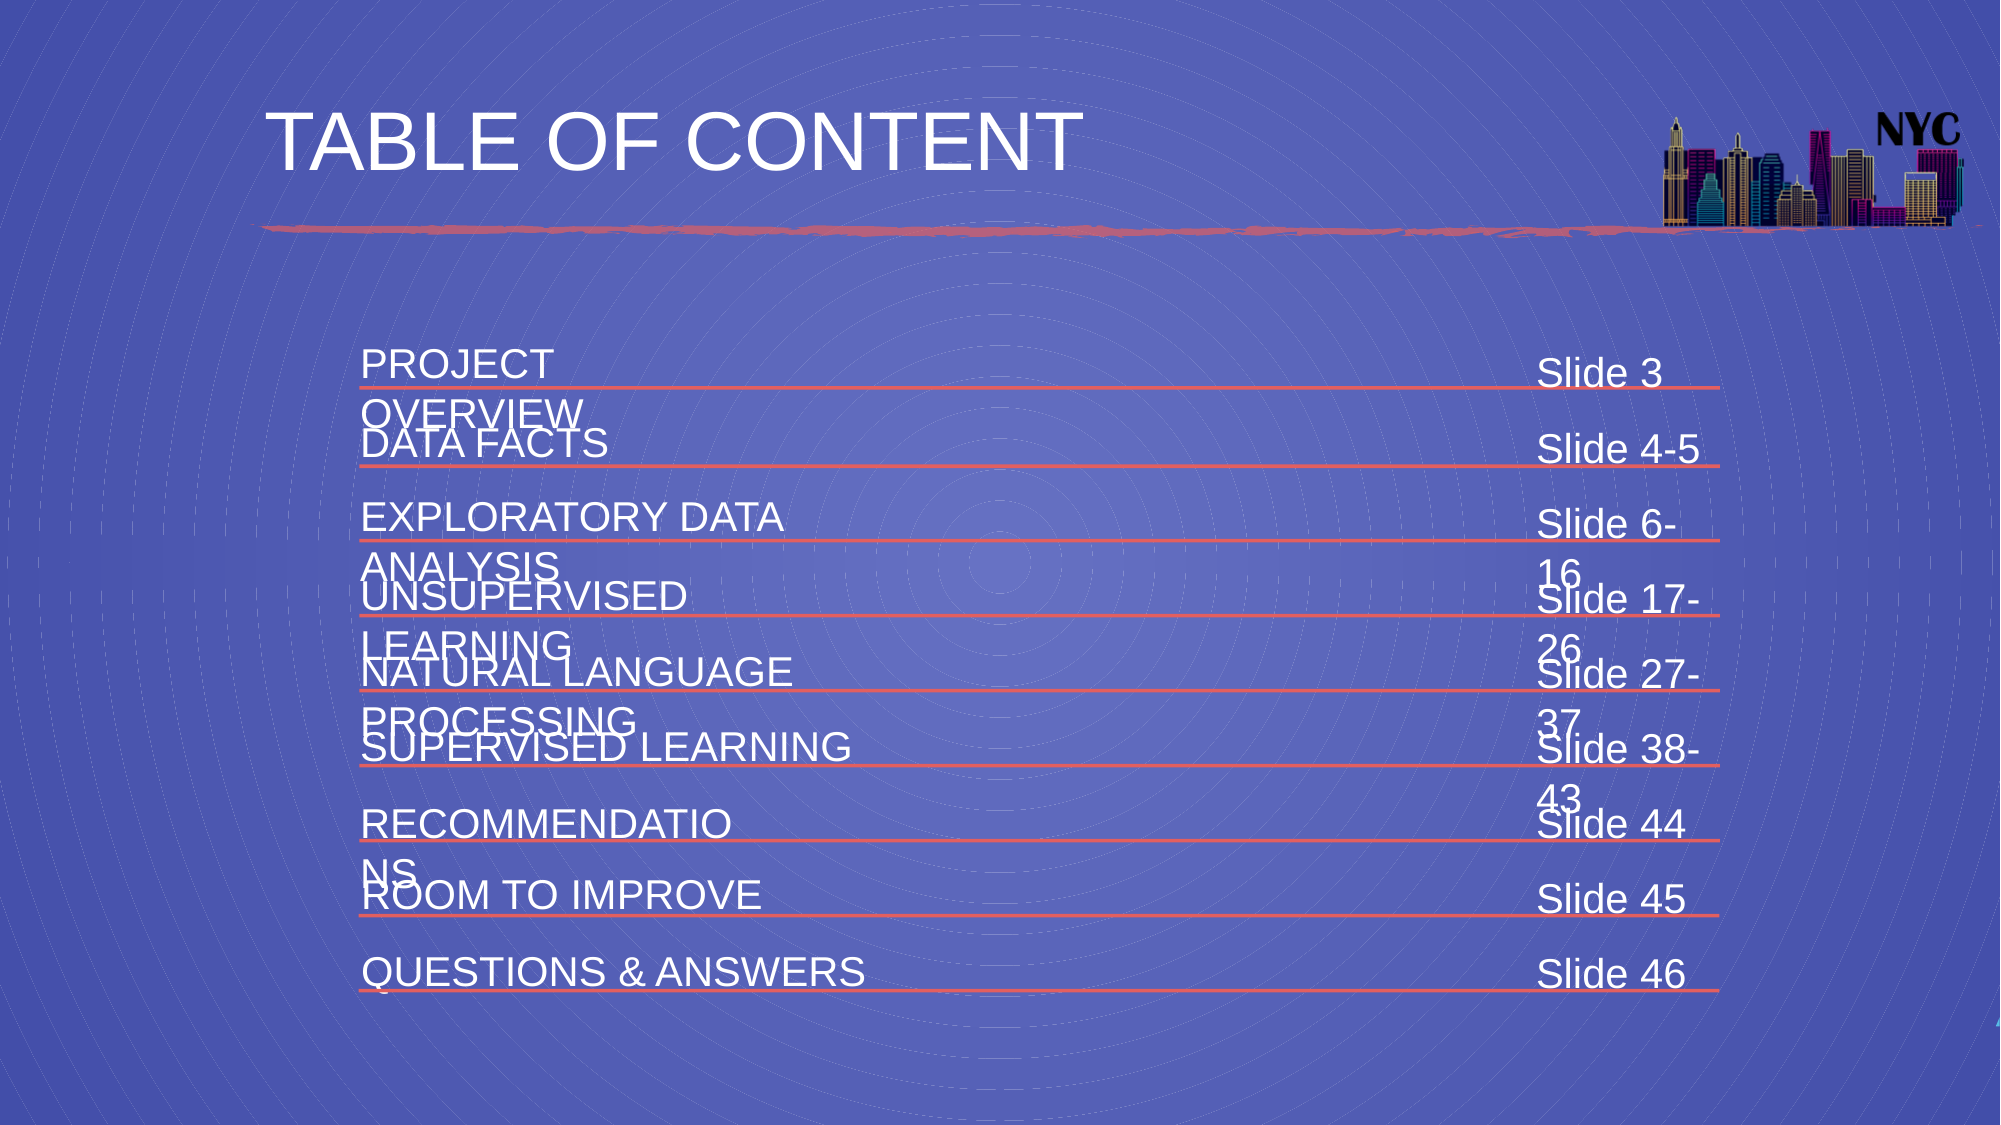

# TABLE OF CONTENT
PROJECT  OVERVIEW
Slide 3

DATA FACTS
Slide 4-5

EXPLORATORY DATA ANALYSIS
Slide 6-16

UNSUPERVISED LEARNING
Slide 17-26

NATURAL LANGUAGE PROCESSING

Slide 27-37

SUPERVISED LEARNING
Slide 38-43

RECOMMENDATIONS
Slide 44

ROOM TO IMPROVE
Slide 45

QUESTIONS & ANSWERS
Slide 46